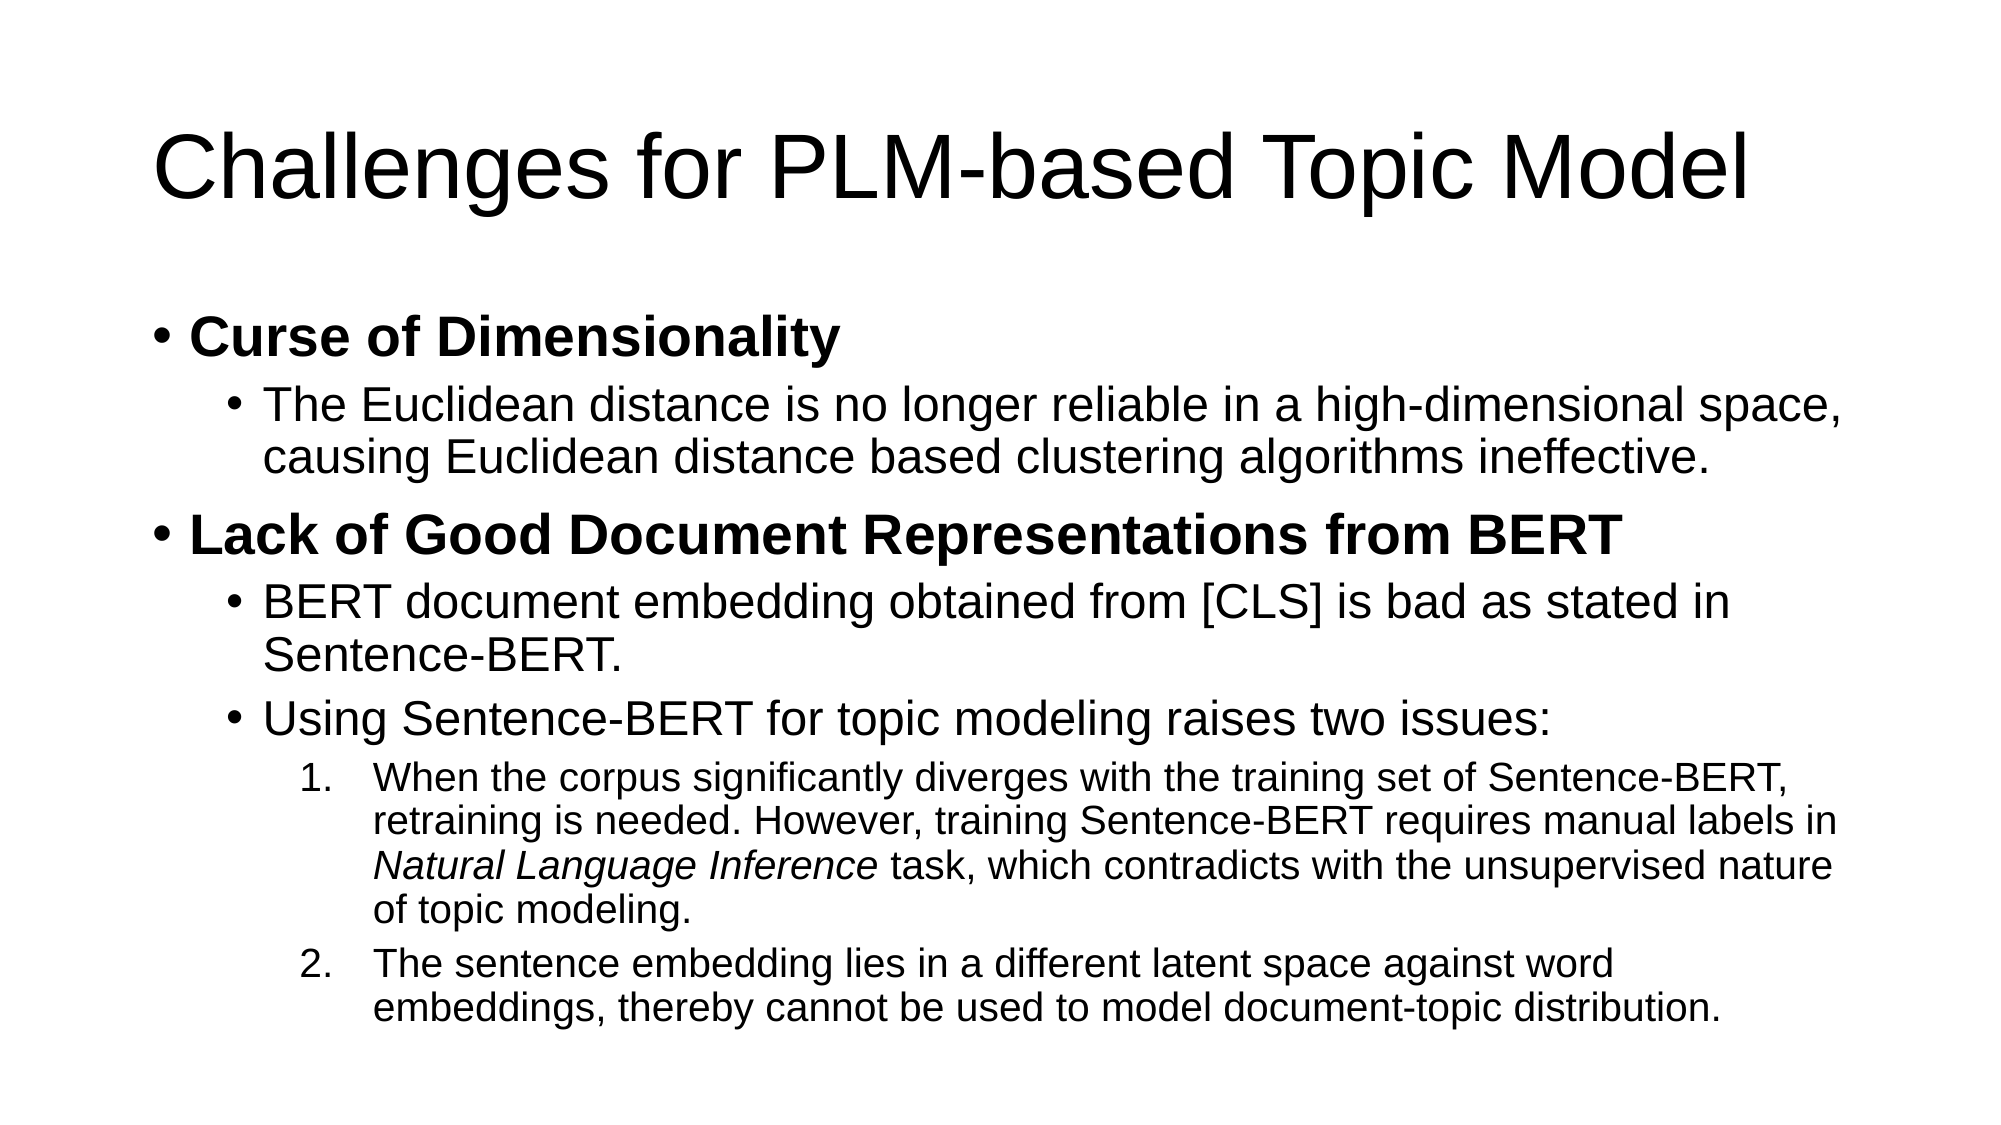

# Challenges for PLM-based Topic Model
Curse of Dimensionality
The Euclidean distance is no longer reliable in a high-dimensional space, causing Euclidean distance based clustering algorithms ineffective.
Lack of Good Document Representations from BERT
BERT document embedding obtained from [CLS] is bad as stated in Sentence-BERT.
Using Sentence-BERT for topic modeling raises two issues:
When the corpus significantly diverges with the training set of Sentence-BERT, retraining is needed. However, training Sentence-BERT requires manual labels in Natural Language Inference task, which contradicts with the unsupervised nature of topic modeling.
The sentence embedding lies in a different latent space against word embeddings, thereby cannot be used to model document-topic distribution.